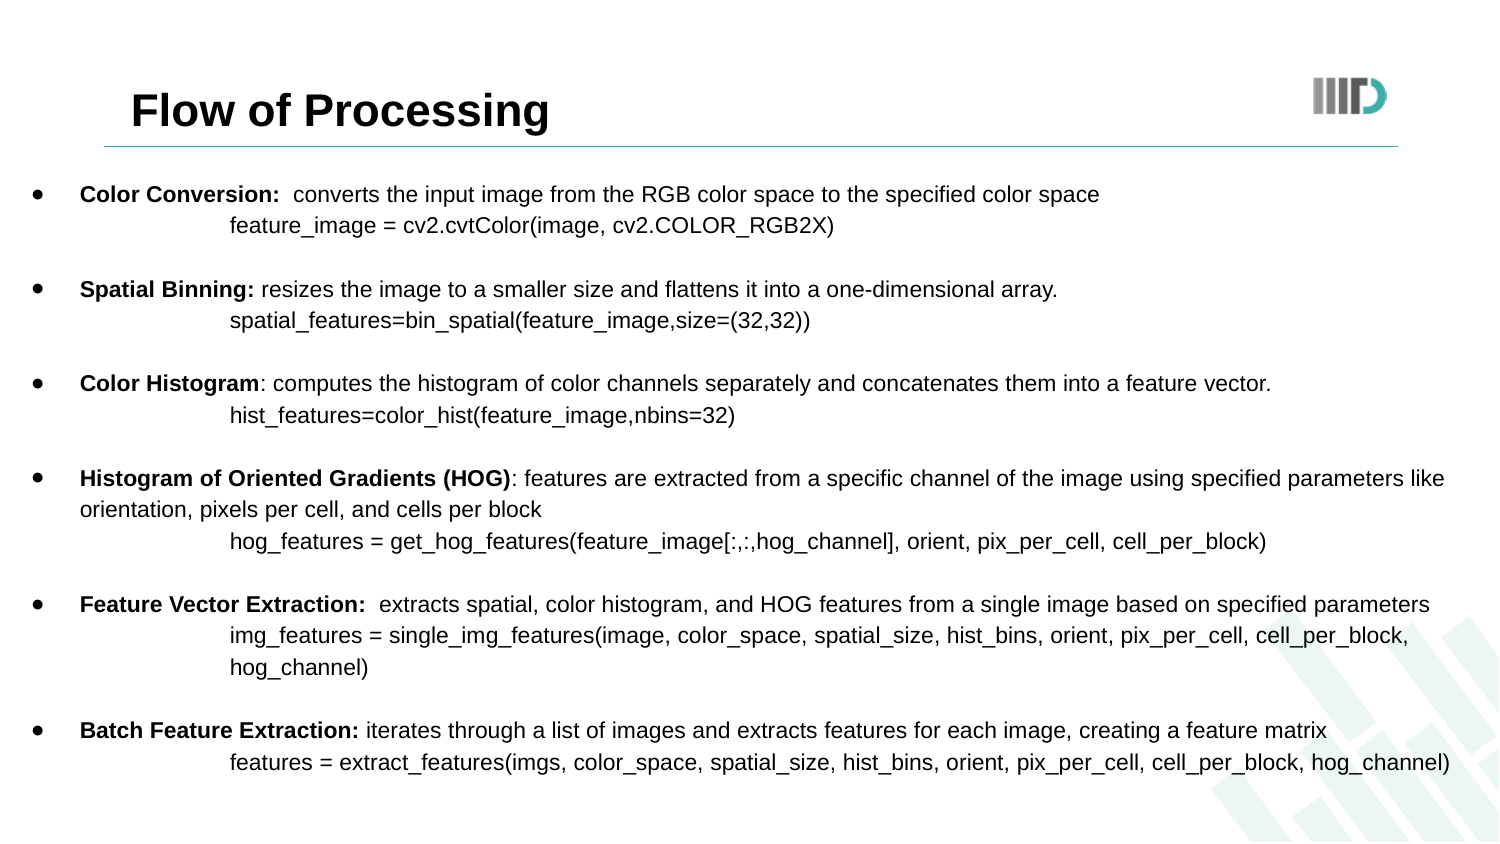

Flow of Processing

Color Conversion:  converts the input image from the RGB color space to the specified color space
feature_image = cv2.cvtColor(image, cv2.COLOR_RGB2X)

Spatial Binning: resizes the image to a smaller size and flattens it into a one-dimensional array.
spatial_features=bin_spatial(feature_image,size=(32,32))

Color Histogram: computes the histogram of color channels separately and concatenates them into a feature vector.
hist_features=color_hist(feature_image,nbins=32)

Histogram of Oriented Gradients (HOG): features are extracted from a specific channel of the image using specified parameters like orientation, pixels per cell, and cells per block
hog_features = get_hog_features(feature_image[:,:,hog_channel], orient, pix_per_cell, cell_per_block)

Feature Vector Extraction:  extracts spatial, color histogram, and HOG features from a single image based on specified parameters
img_features = single_img_features(image, color_space, spatial_size, hist_bins, orient, pix_per_cell, cell_per_block, hog_channel)

Batch Feature Extraction: iterates through a list of images and extracts features for each image, creating a feature matrix
features = extract_features(imgs, color_space, spatial_size, hist_bins, orient, pix_per_cell, cell_per_block, hog_channel)